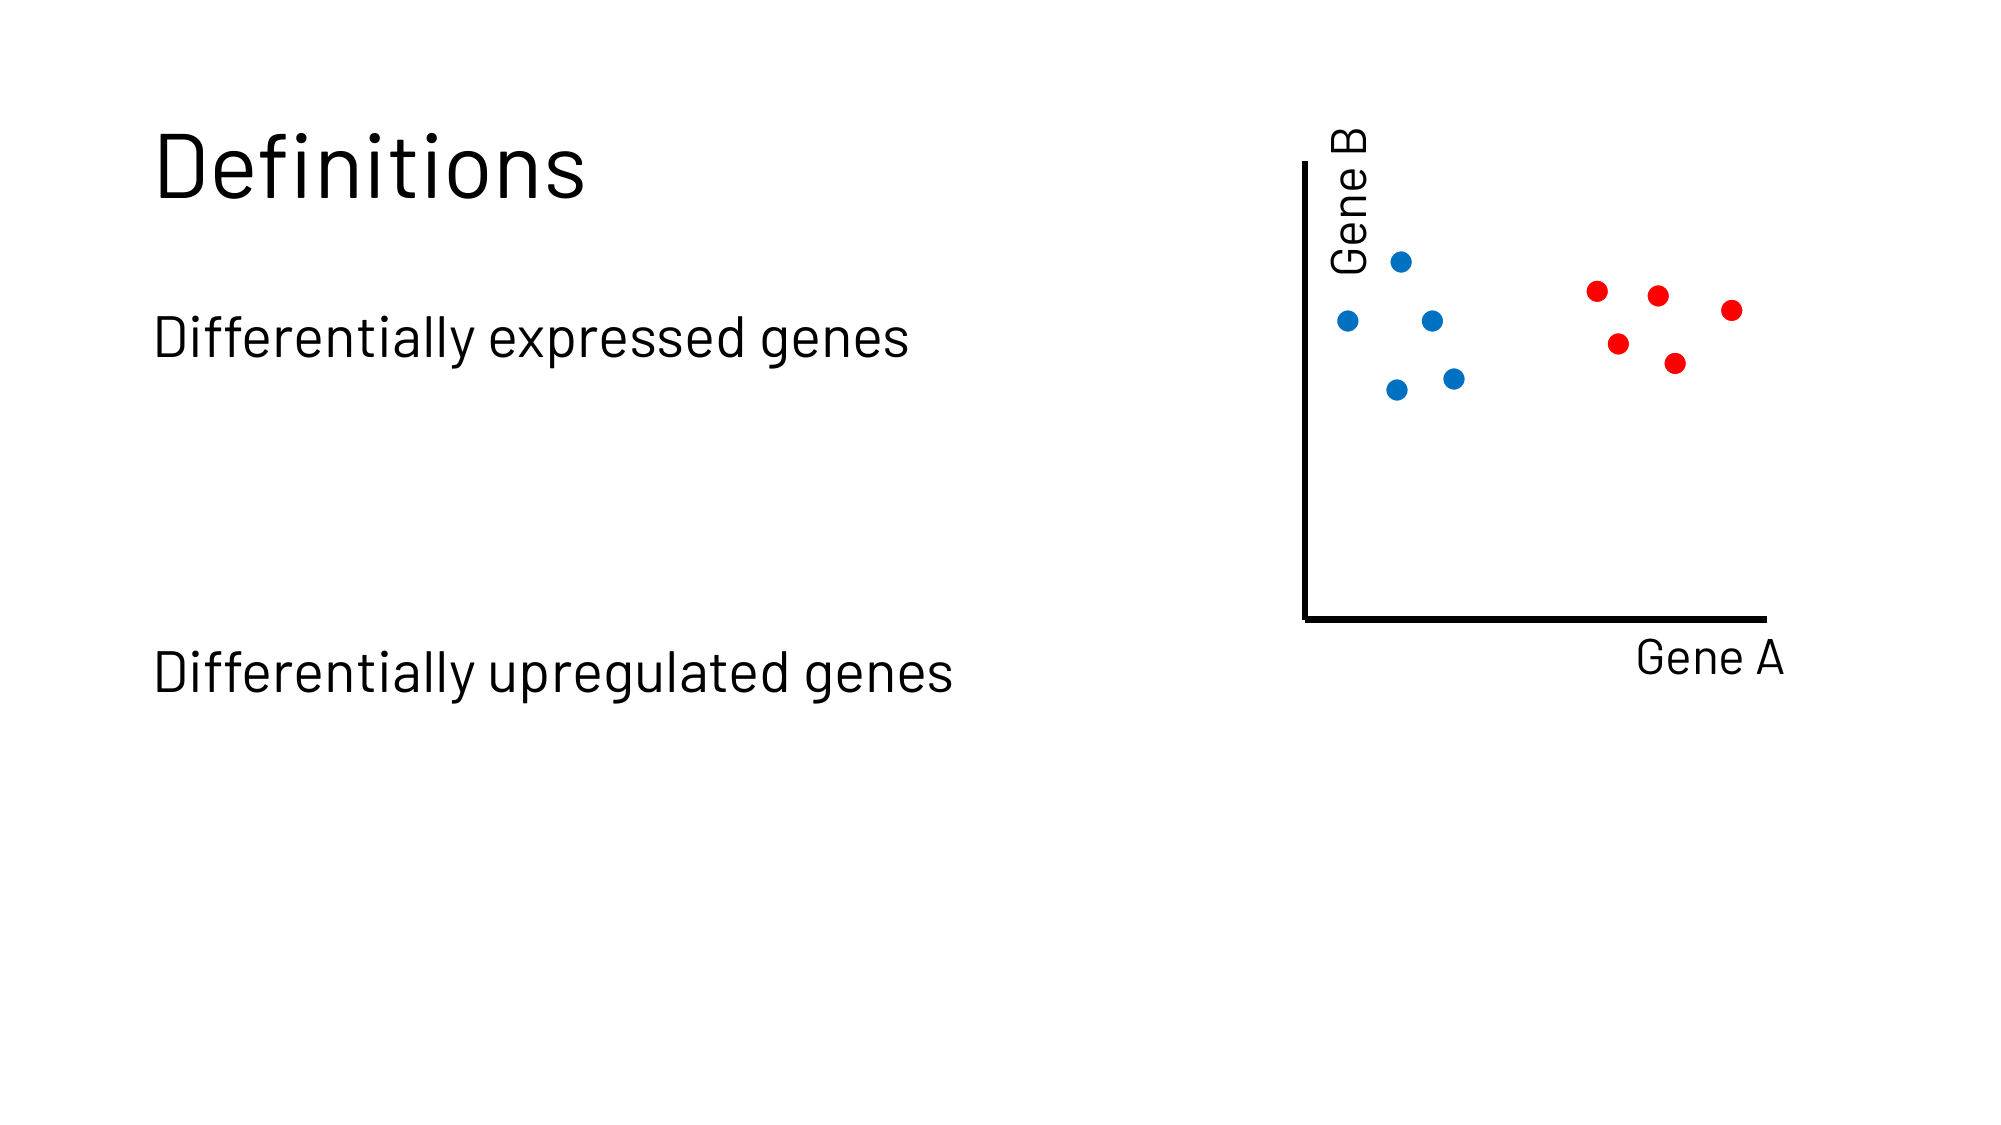

# Definitions
Gene B

Gene A
Differentially expressed genes

Differentially upregulated genes